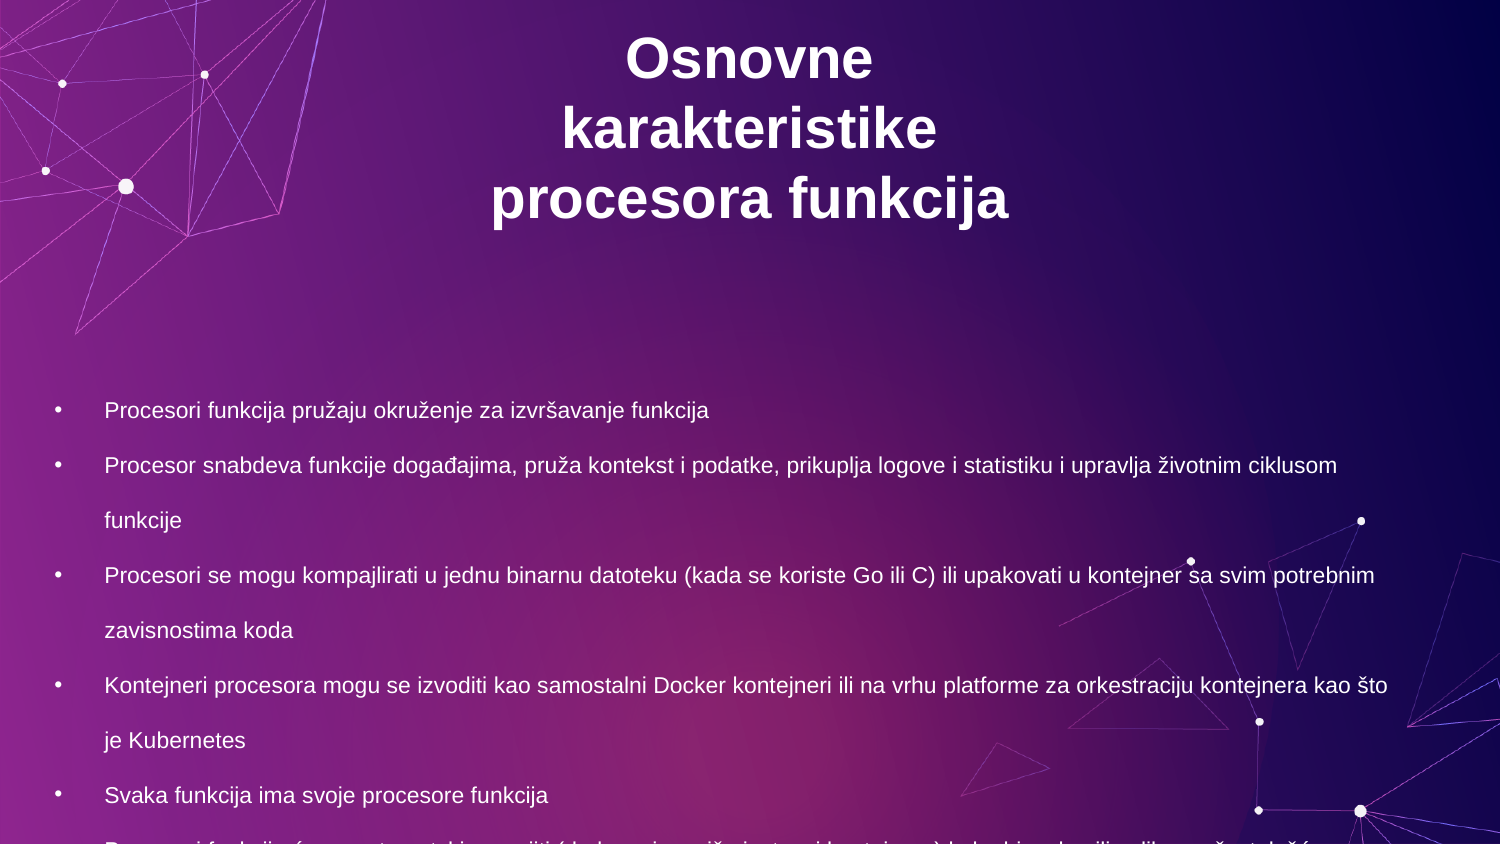

# Osnovne karakteristike procesora funkcija
Procesori funkcija pružaju okruženje za izvršavanje funkcija
Procesor snabdeva funkcije događajima, pruža kontekst i podatke, prikuplja logove i statistiku i upravlja životnim ciklusom funkcije
Procesori se mogu kompajlirati u jednu binarnu datoteku (kada se koriste Go ili C) ili upakovati u kontejner sa svim potrebnim zavisnostima koda
Kontejneri procesora mogu se izvoditi kao samostalni Docker kontejneri ili na vrhu platforme za orkestraciju kontejnera kao što je Kubernetes
Svaka funkcija ima svoje procesore funkcija
Procesori funkcija će se automatski umanjiti (dodavanjem više instanci kontejnera) kako bi se bavili velikom učestalošću događaja